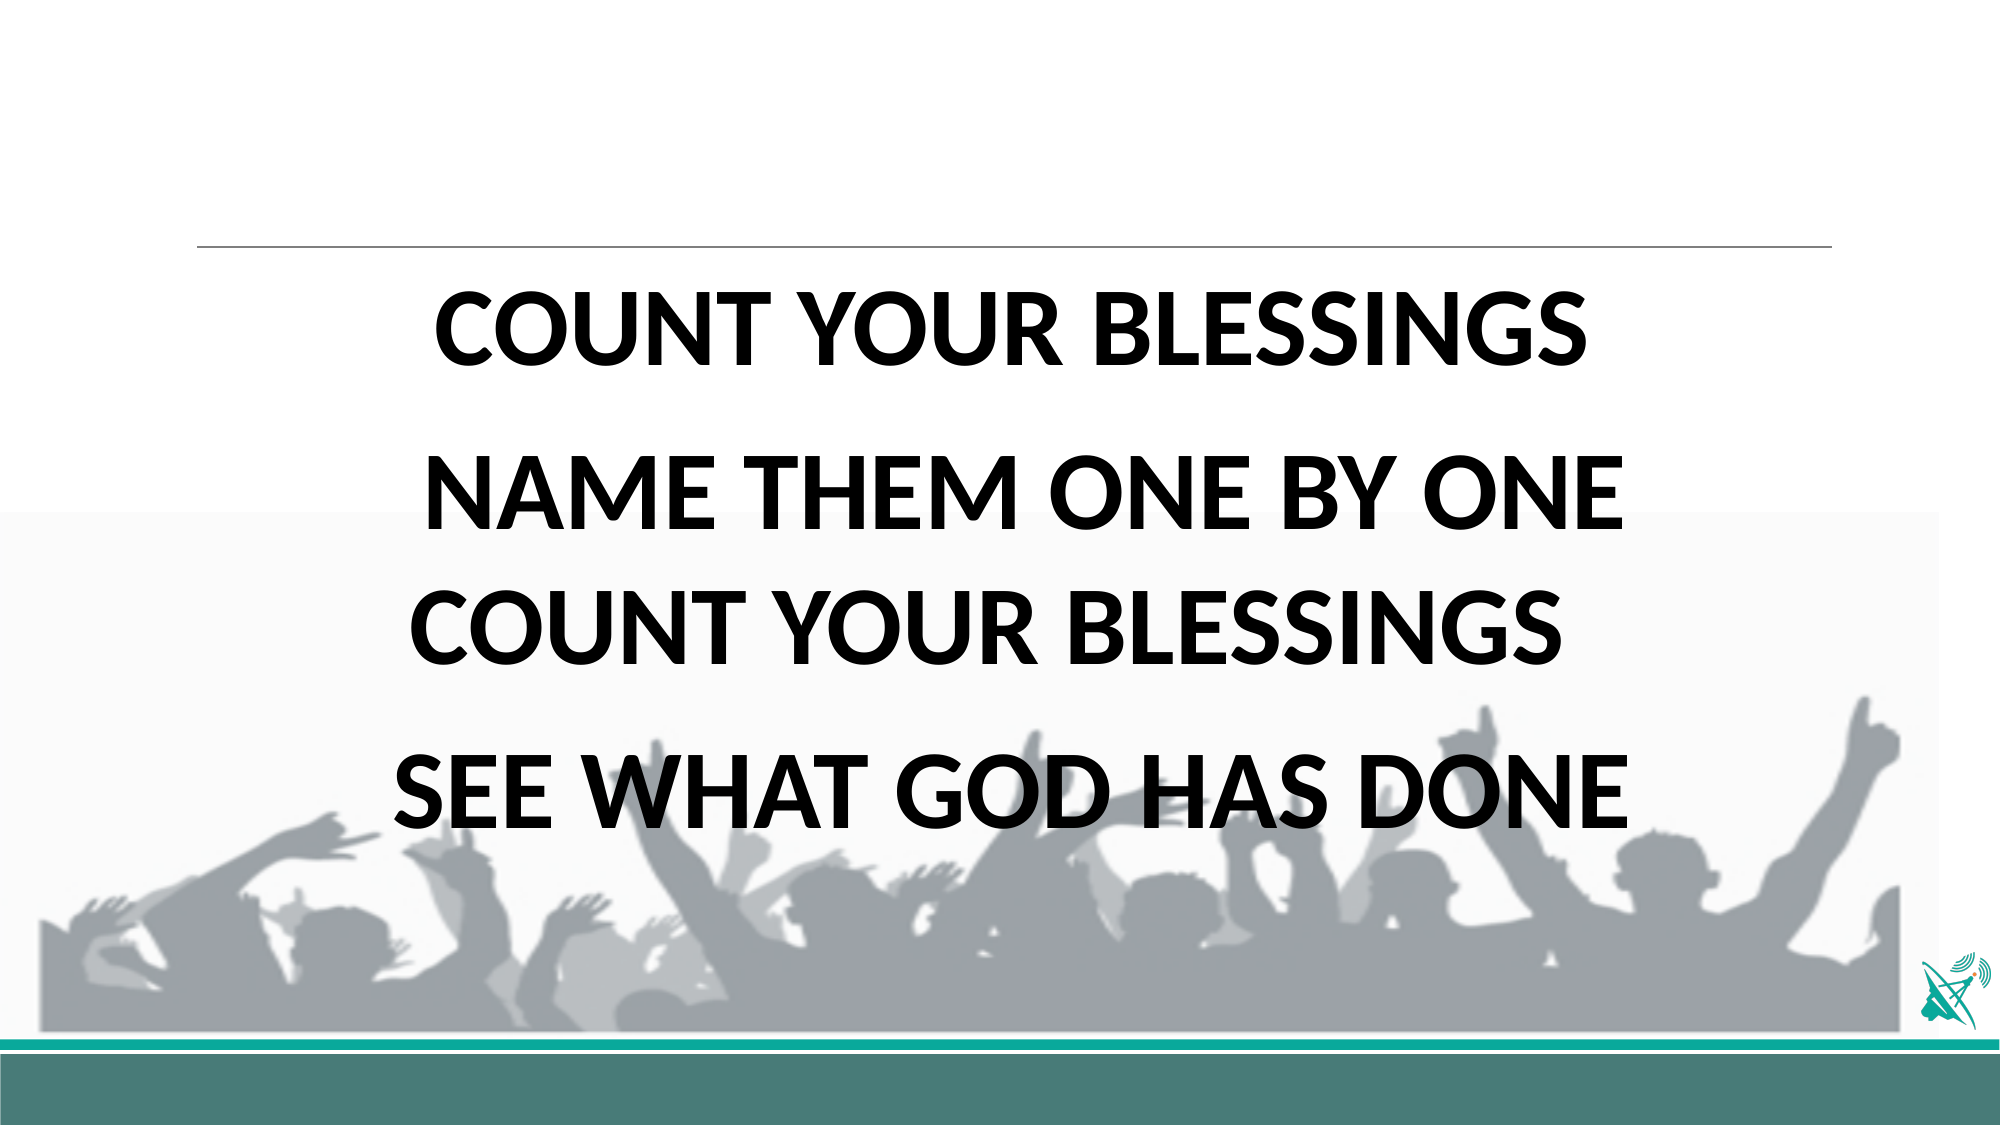

COUNT YOUR BLESSINGS
 NAME THEM ONE BY ONE
COUNT YOUR BLESSINGS
SEE WHAT GOD HAS DONE